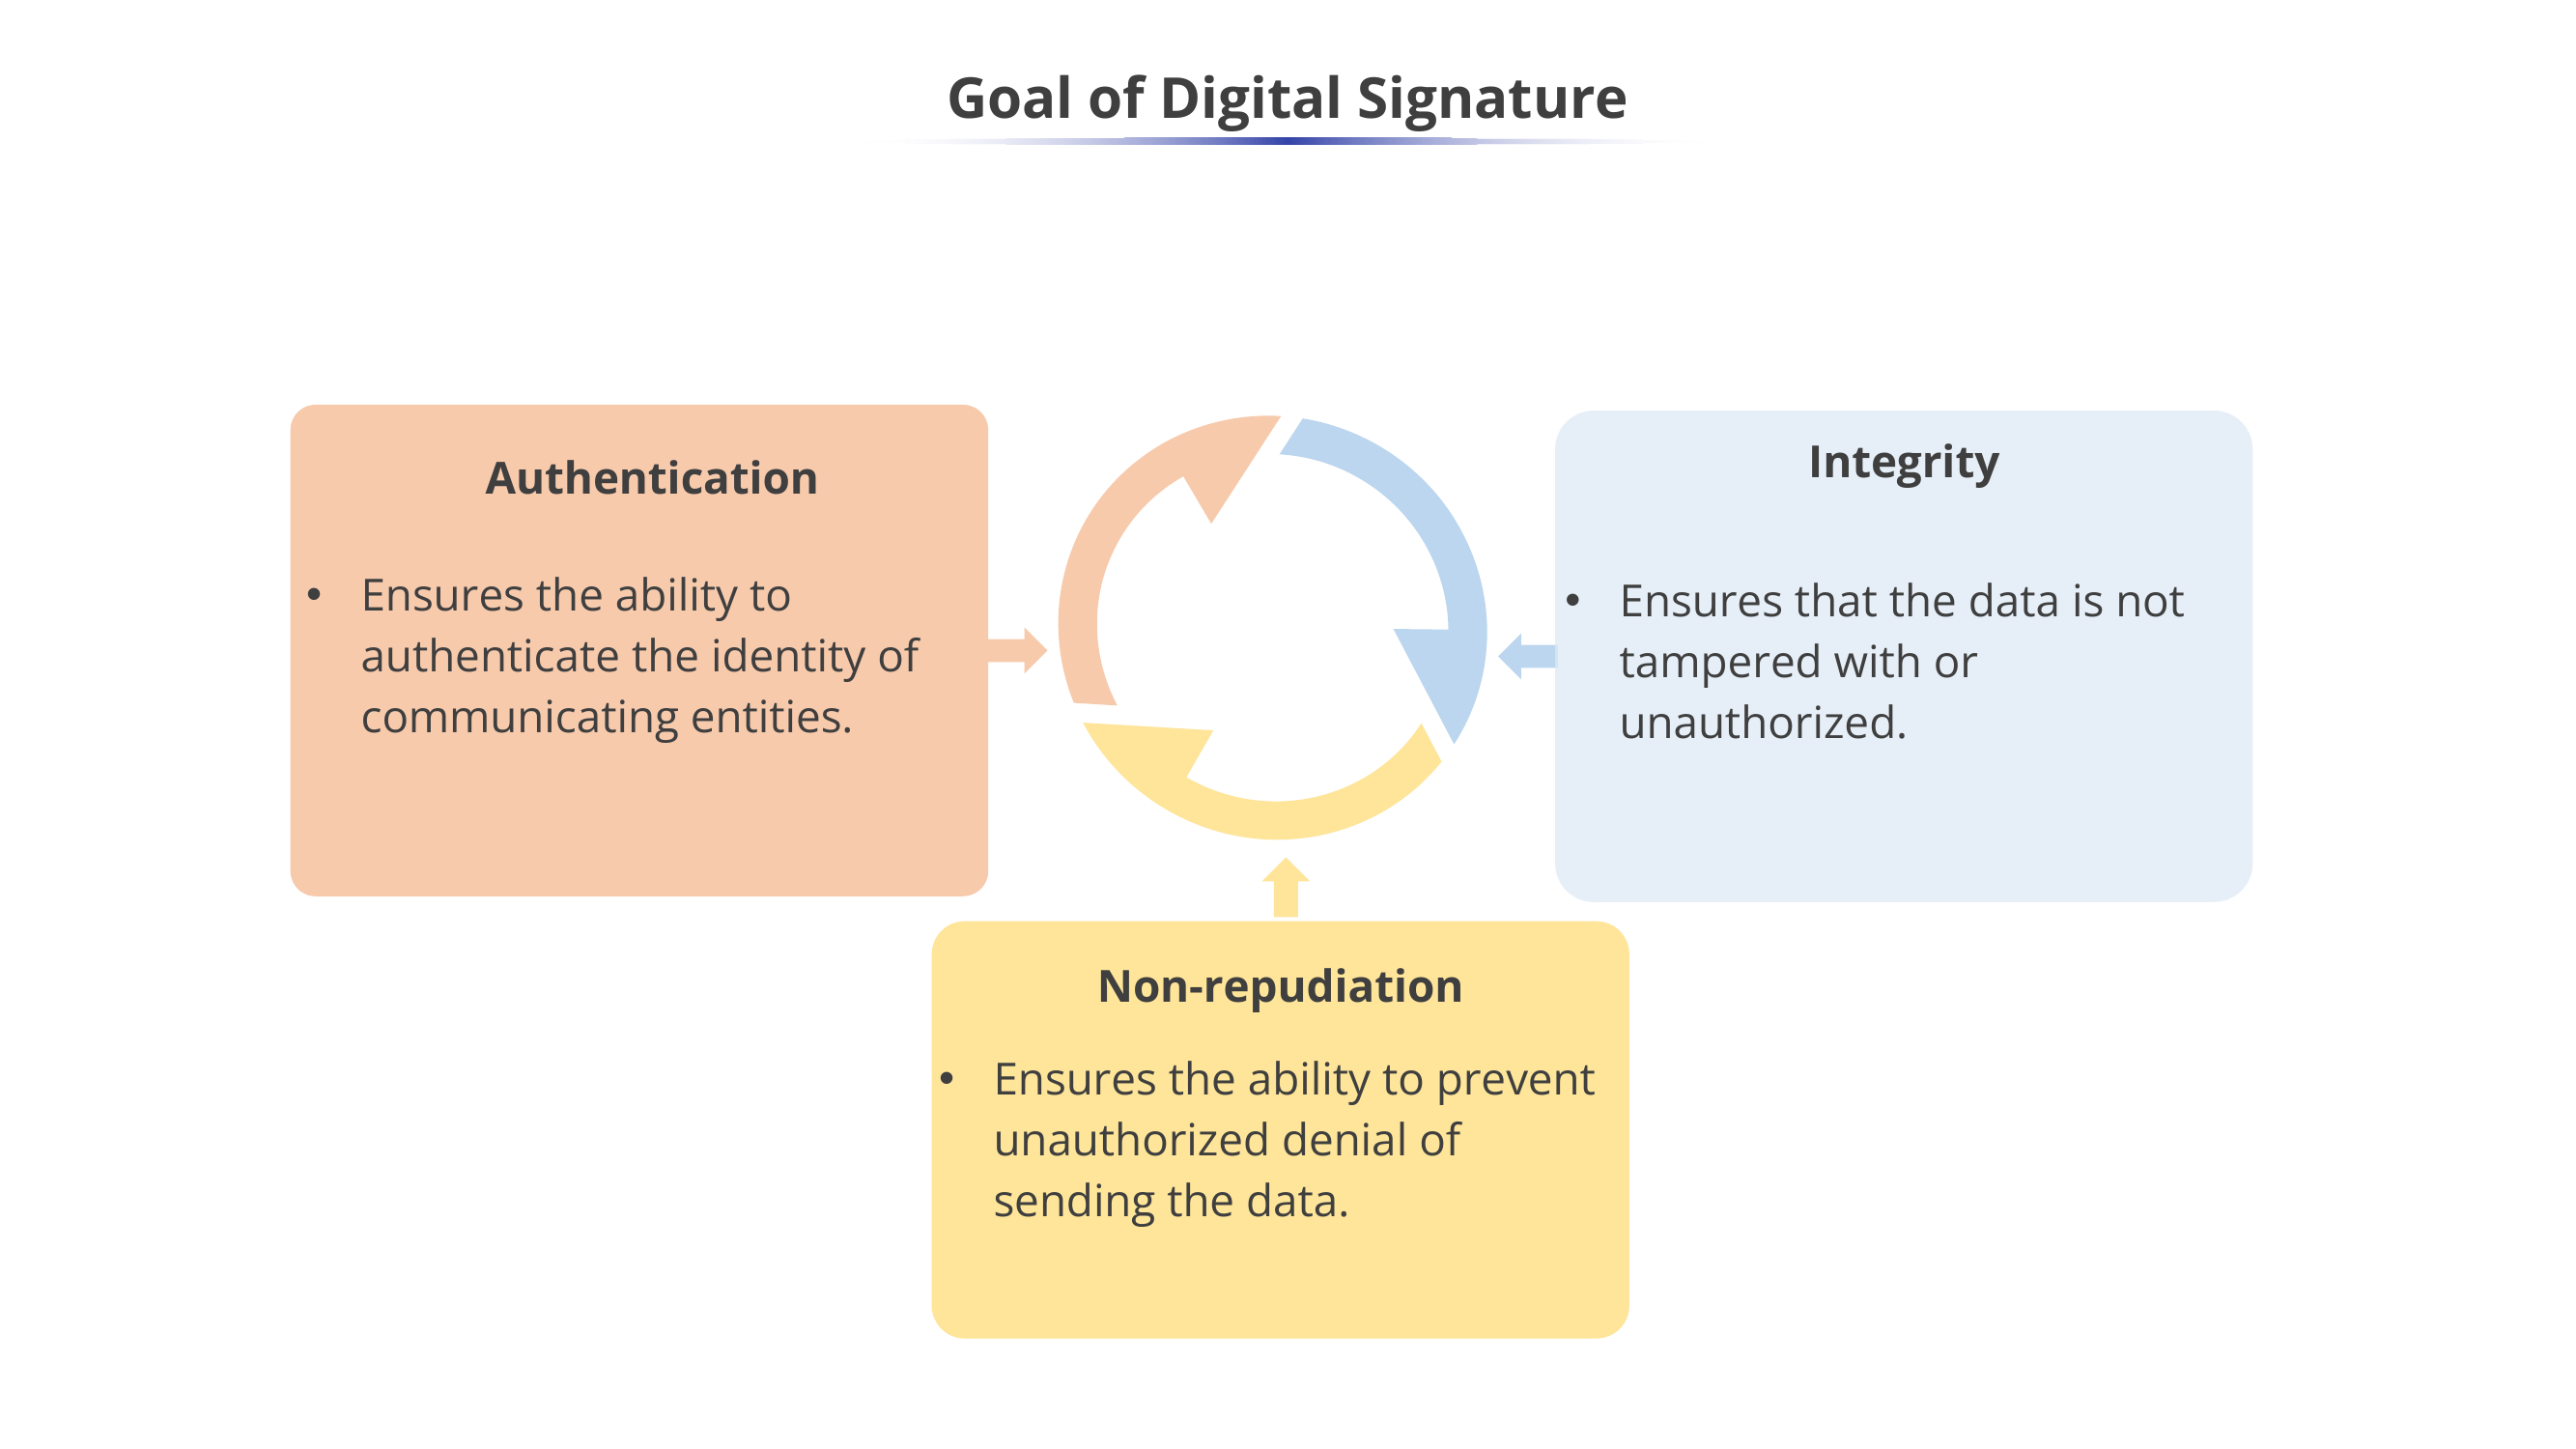

# Goal of Digital Signature

Authentication
Ensures the ability to authenticate the identity of communicating entities.

Integrity
Ensures that the data is not tampered with or unauthorized.

Ensures the ability to prevent unauthorized denial of sending the data.
Non-repudiation